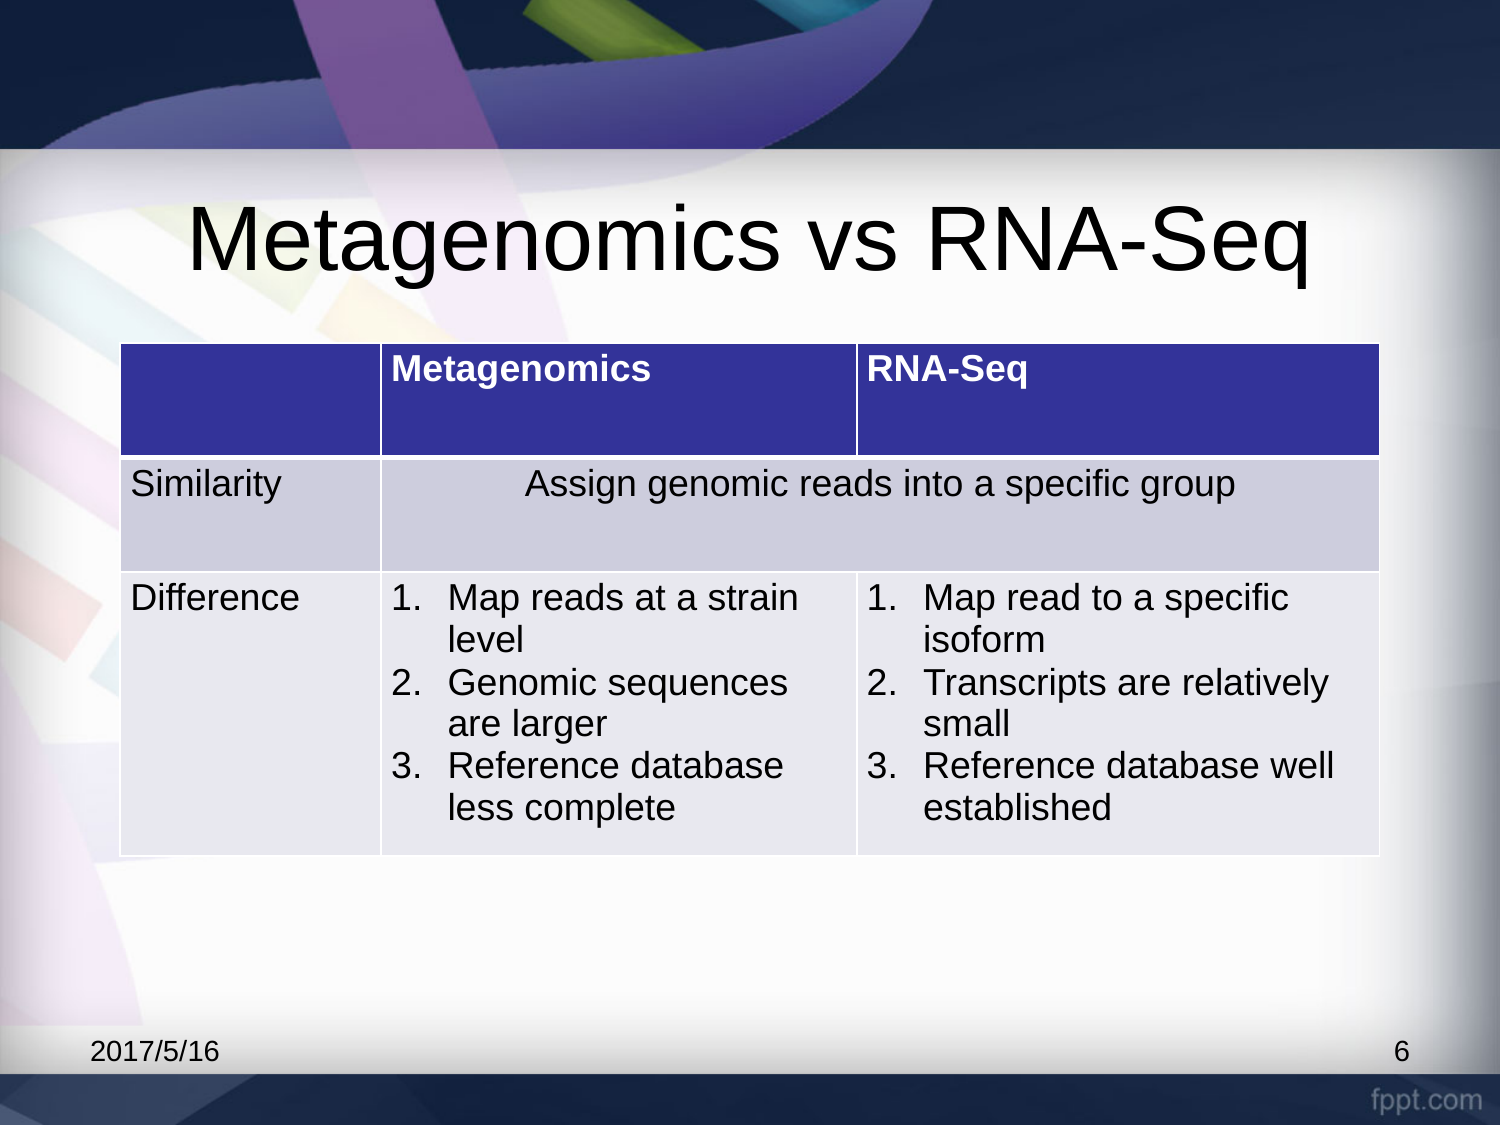

Metagenomics vs RNA-Seq
|  | Metagenomics | RNA-Seq |
| --- | --- | --- |
| Similarity | Assign genomic reads into a specific group |  |
| Difference | Map reads at a strain level Genomic sequences are larger Reference database less complete | Map read to a specific isoform Transcripts are relatively small Reference database well established |
2017/5/16
6